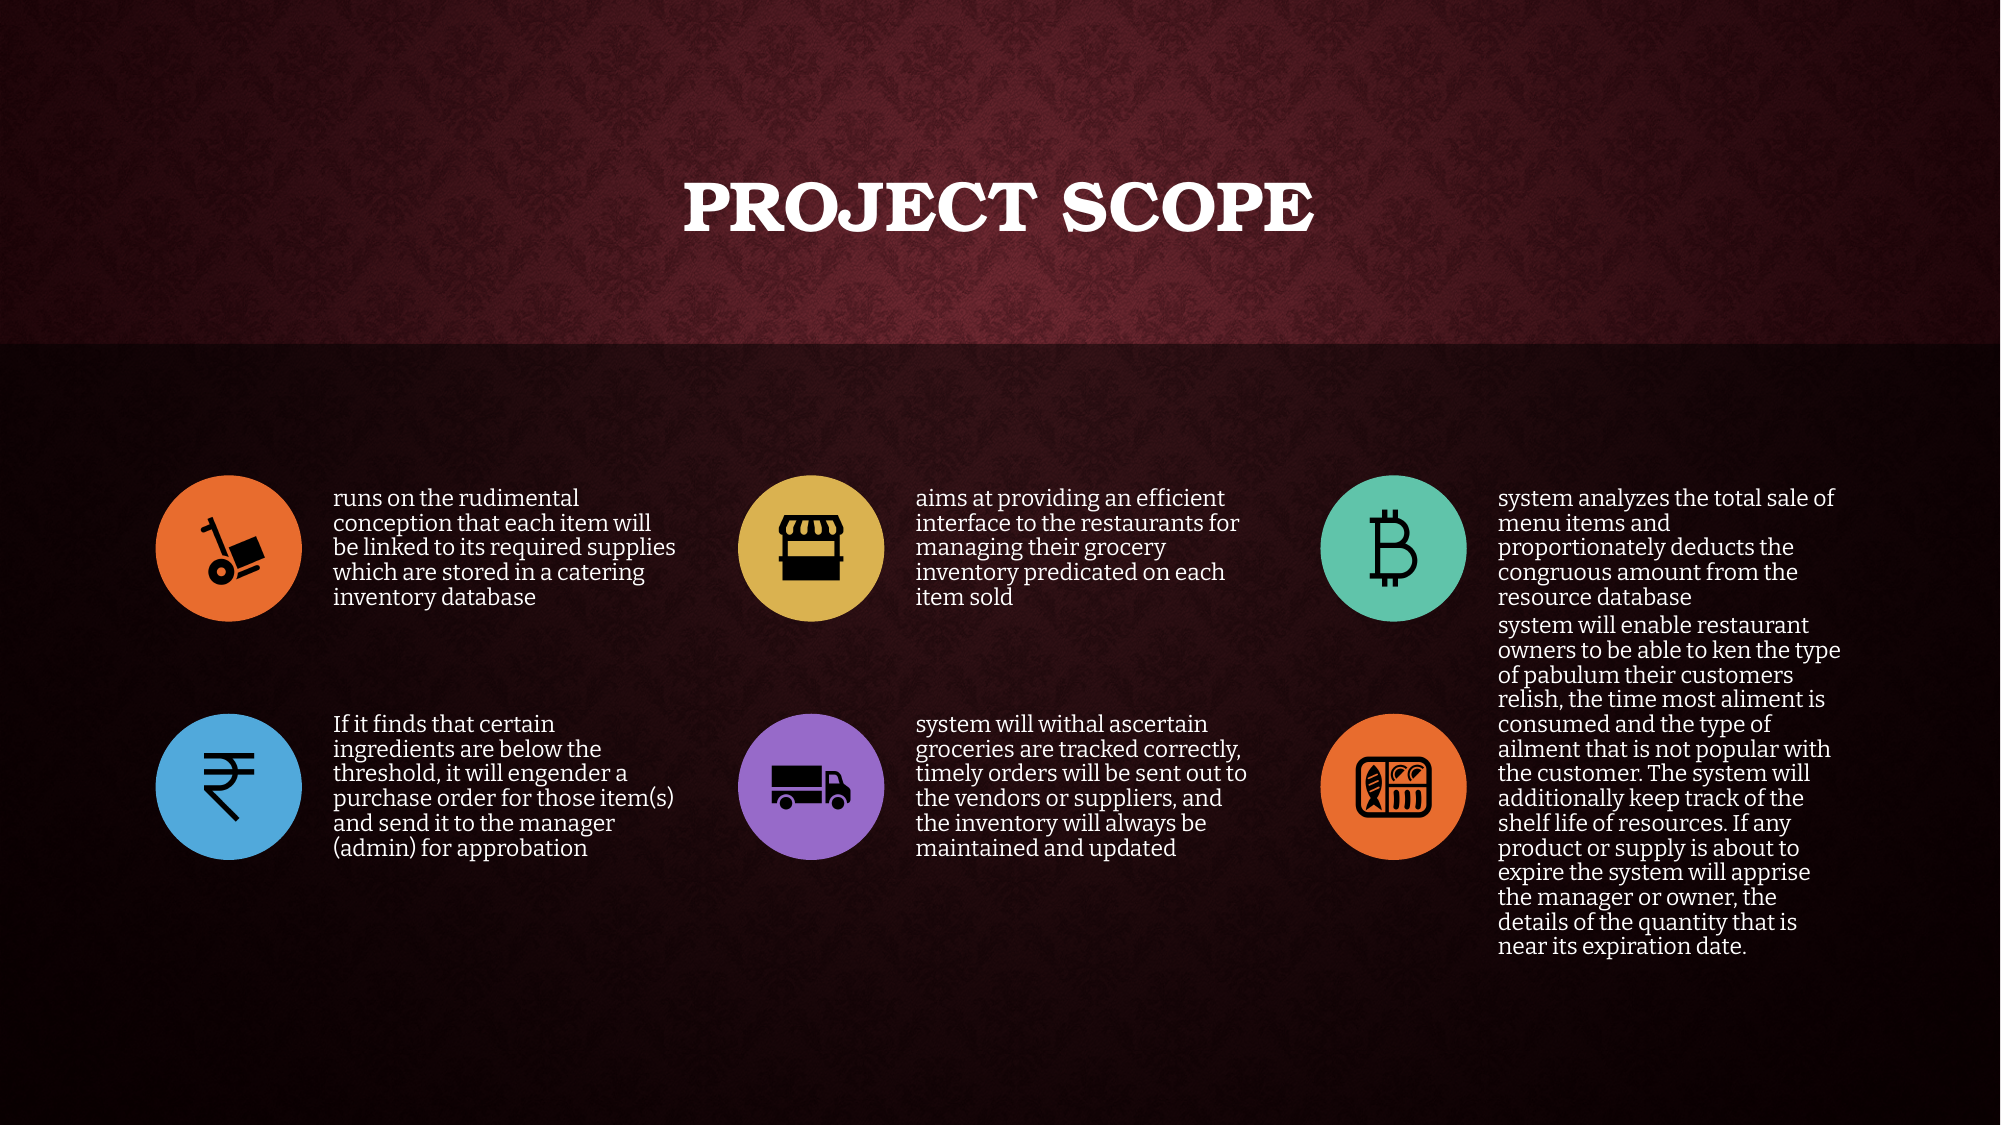

# PROJECT SCOPE

runs on the rudimental conception that each item will be linked to its required supplies which are stored in a catering inventory database
aims at providing an efficient interface to the restaurants for managing their grocery inventory predicated on each item sold
system analyzes the total sale of menu items and proportionately deducts the congruous amount from the resource database
If it finds that certain ingredients are below the threshold, it will engender a purchase order for those item(s) and send it to the manager (admin) for approbation
system will withal ascertain groceries are tracked correctly, timely orders will be sent out to the vendors or suppliers, and the inventory will always be maintained and updated
system will enable restaurant owners to be able to ken the type of pabulum their customers relish, the time most aliment is consumed and the type of ailment that is not popular with the customer. The system will additionally keep track of the shelf life of resources. If any product or supply is about to expire the system will apprise the manager or owner, the details of the quantity that is near its expiration date.